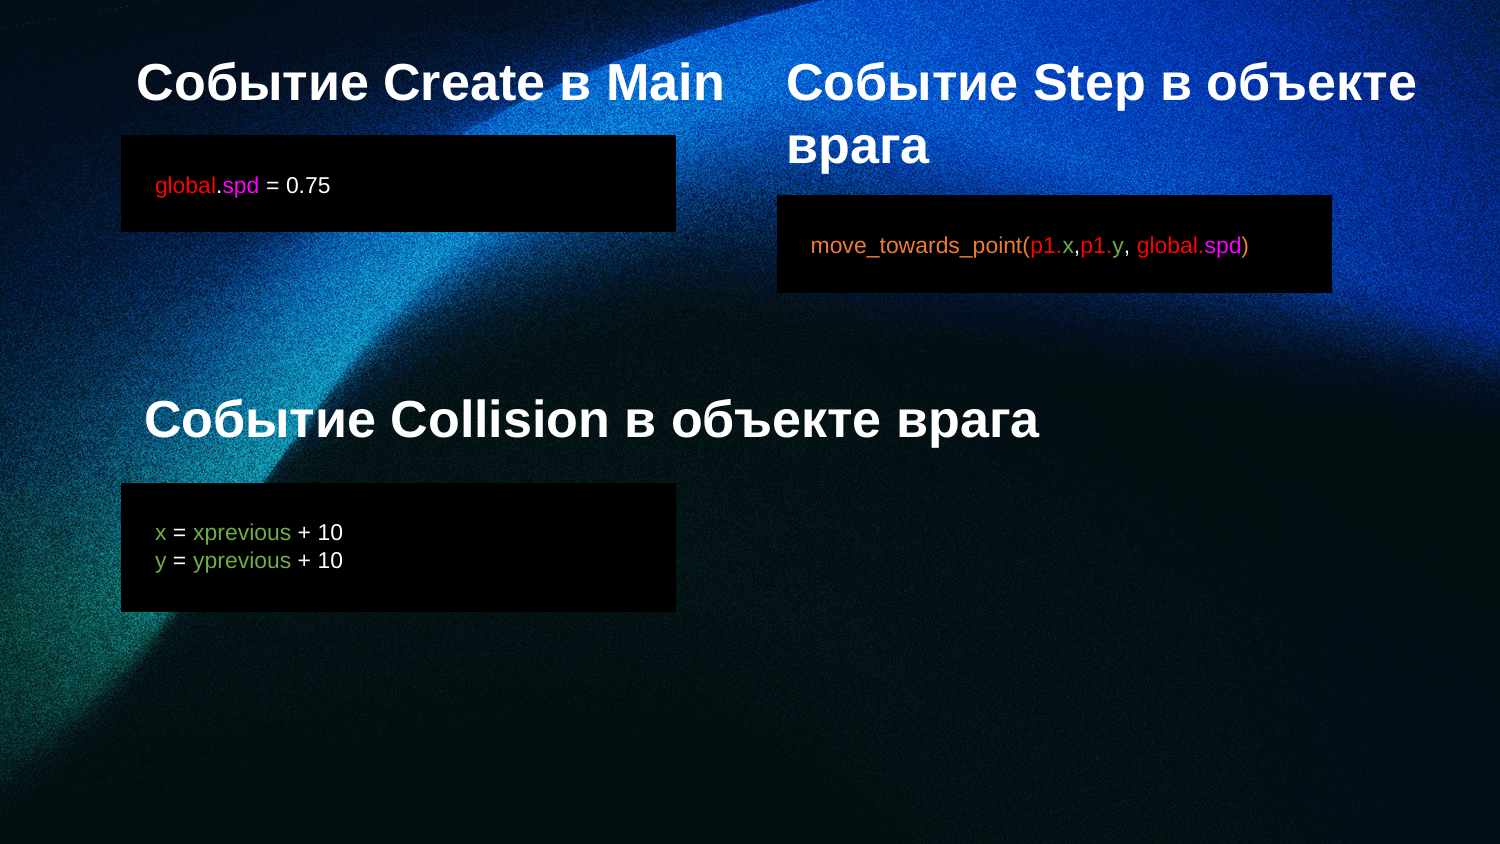

Событие Create в Main
Событие Step в объекте врага

global.spd = 0.75

move_towards_point(p1.x,p1.y, global.spd)

Событие Collision в объекте врага

x = xprevious + 10
y = yprevious + 10